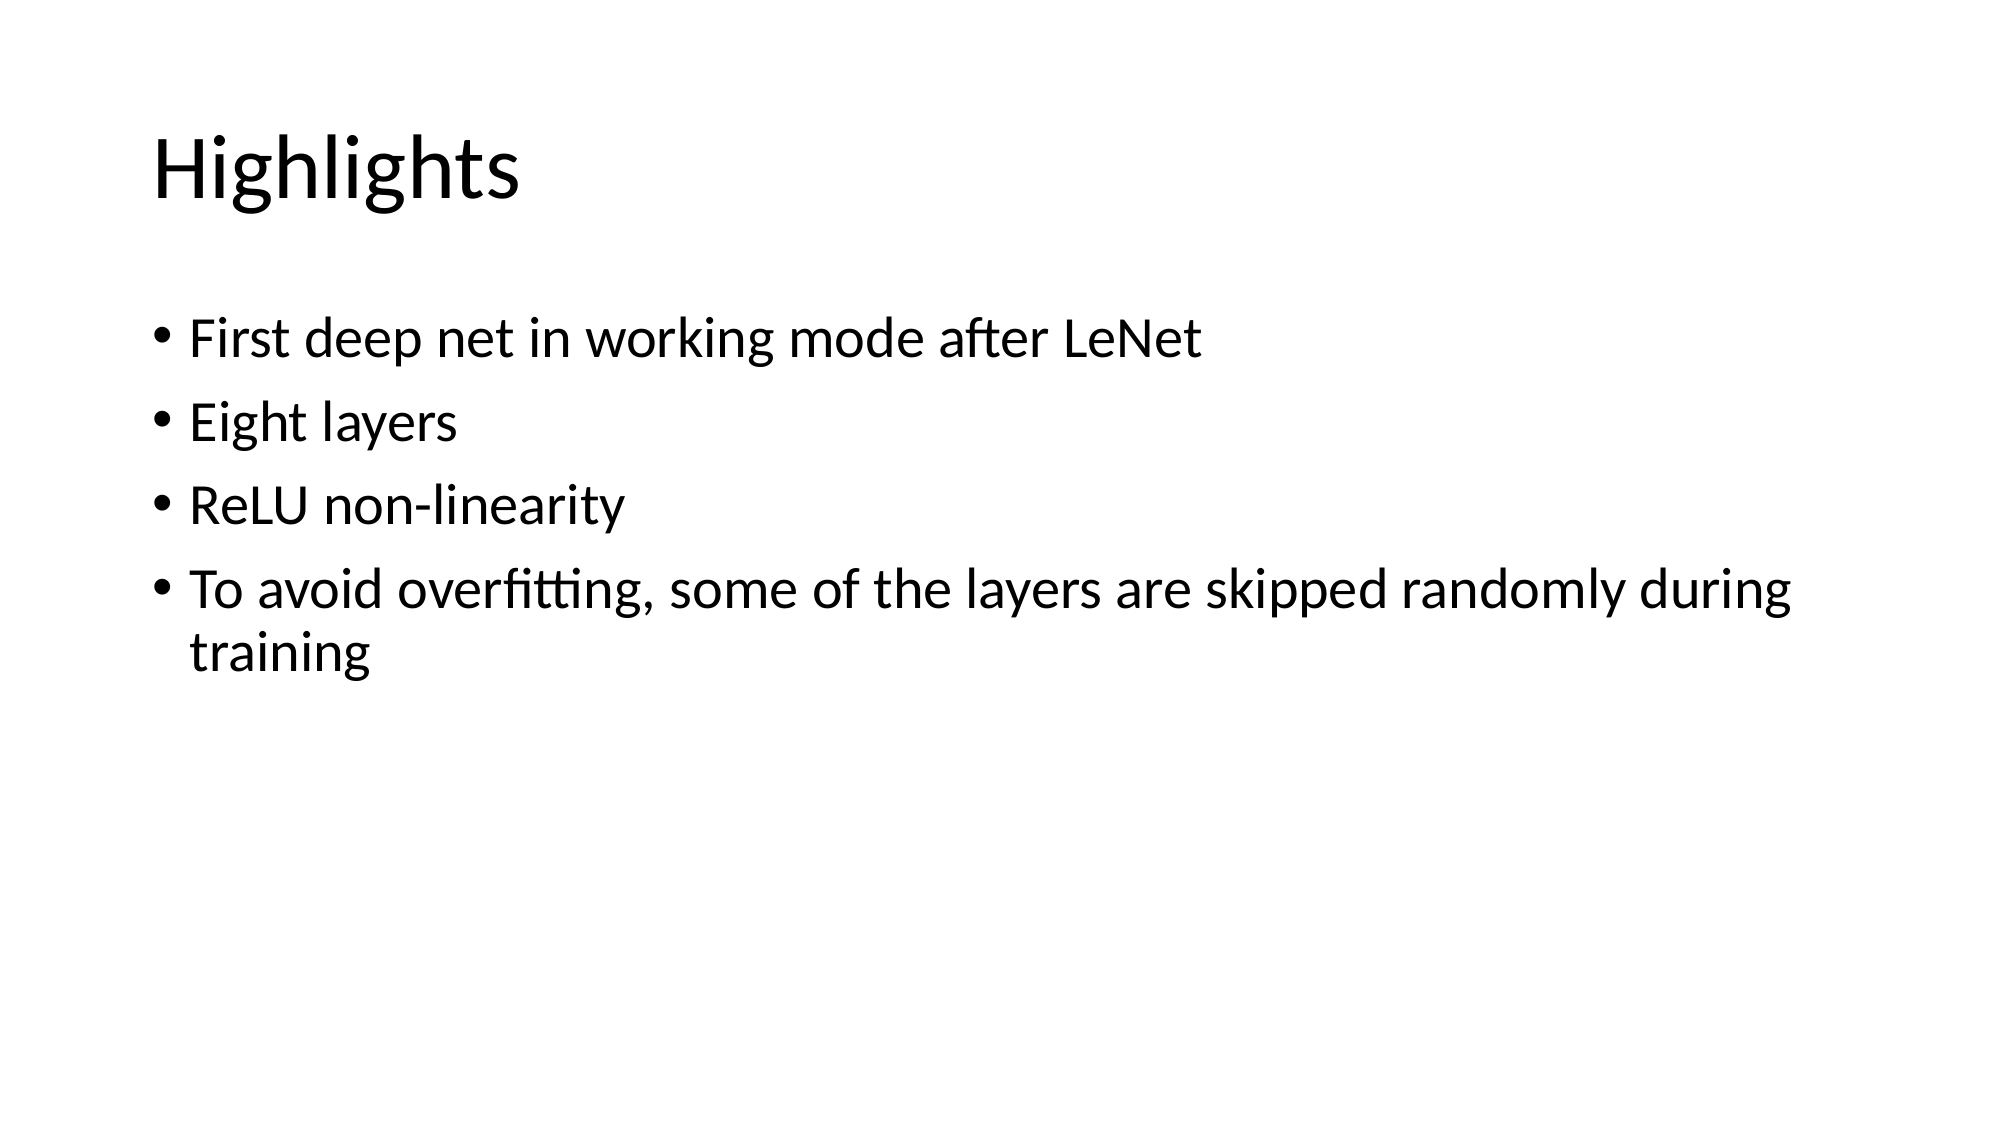

# Highlights
First deep net in working mode after LeNet
Eight layers
ReLU non-linearity
To avoid overfitting, some of the layers are skipped randomly during training